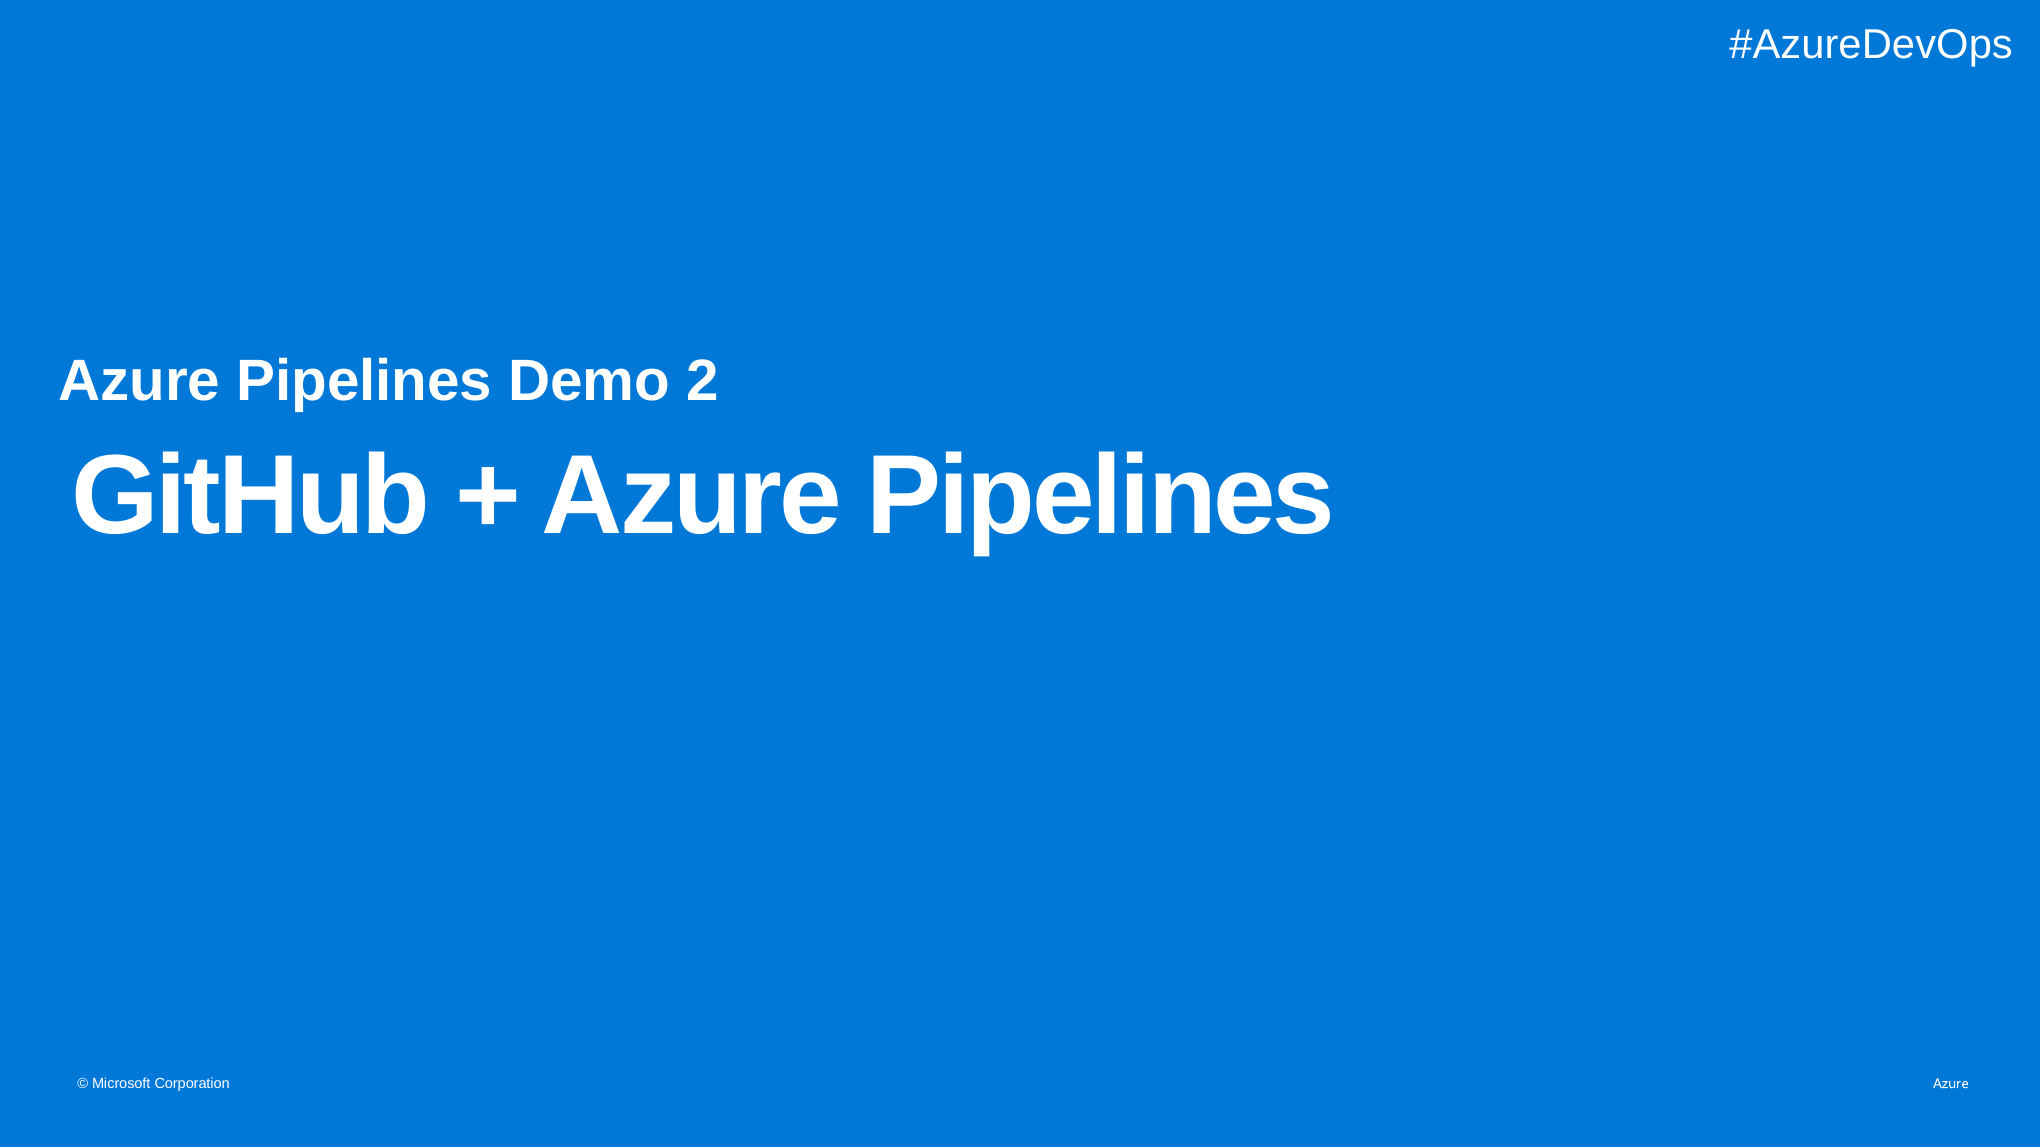

#AzureDevOps
Azure Pipelines Demo 2
# GitHub + Azure Pipelines